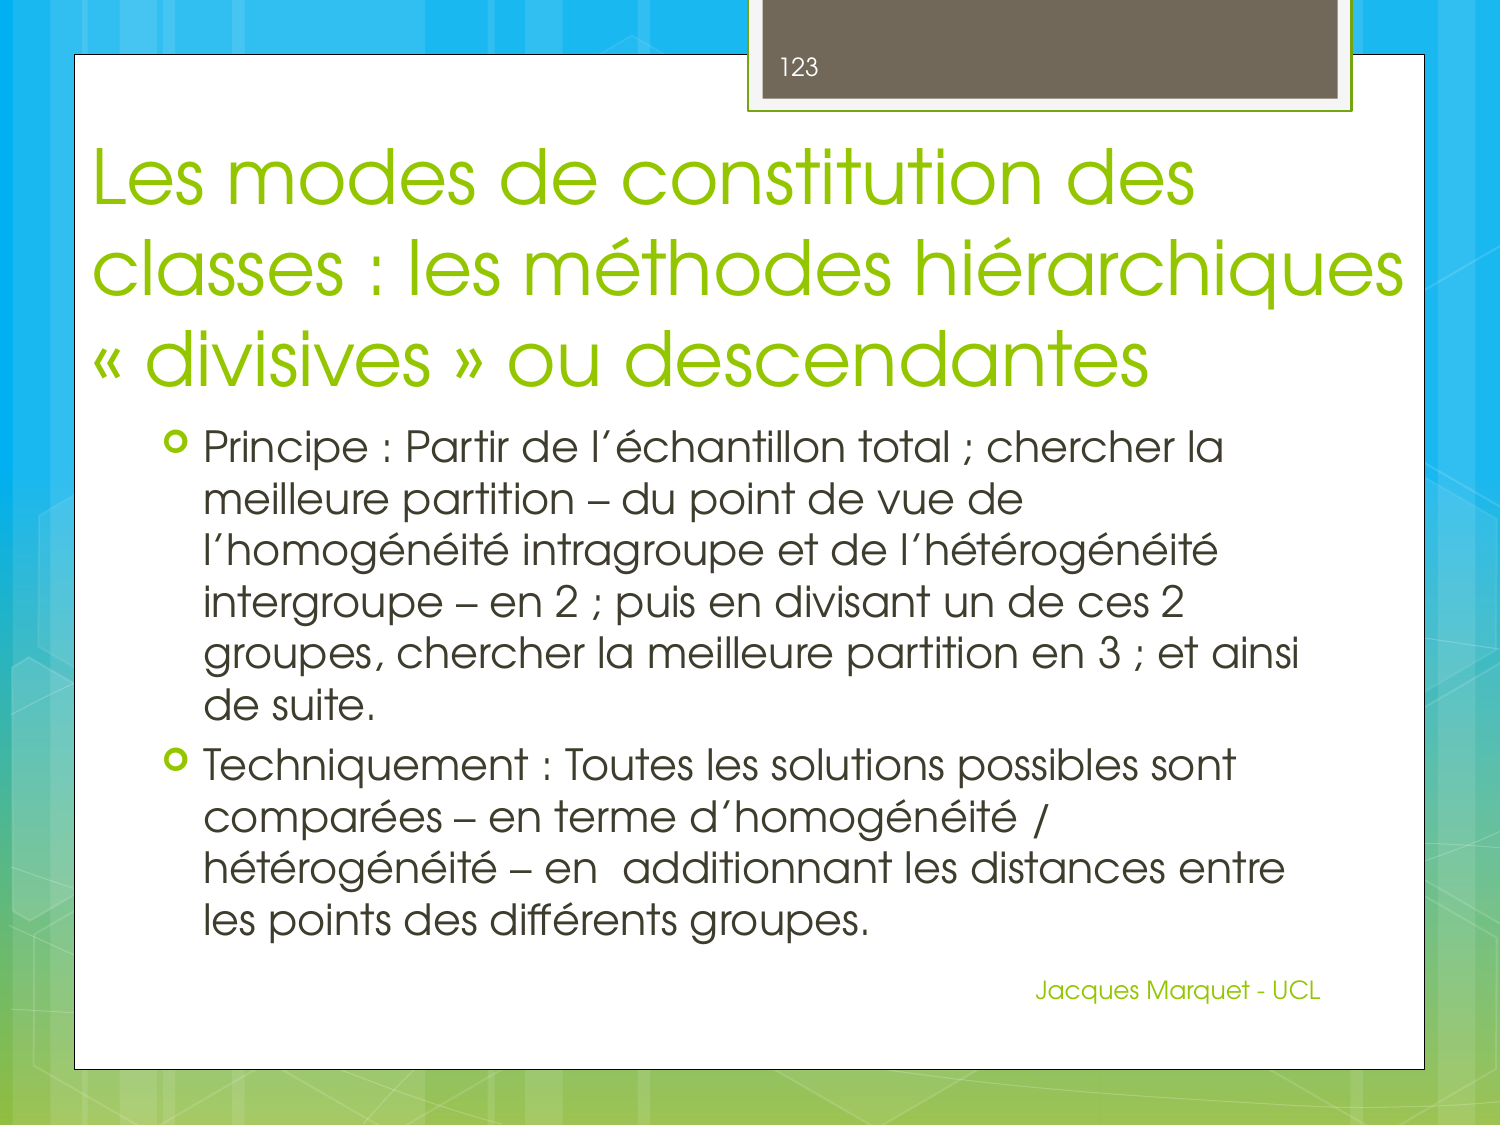

123
# Les modes de constitution des classes : les méthodes hiérarchiques « divisives » ou descendantes
Principe : Partir de l’échantillon total ; chercher la meilleure partition – du point de vue de l’homogénéité intragroupe et de l’hétérogénéité intergroupe – en 2 ; puis en divisant un de ces 2 groupes, chercher la meilleure partition en 3 ; et ainsi de suite.
Techniquement : Toutes les solutions possibles sont comparées – en terme d’homogénéité / hétérogénéité – en  additionnant les distances entre les points des différents groupes.
Jacques Marquet - UCL